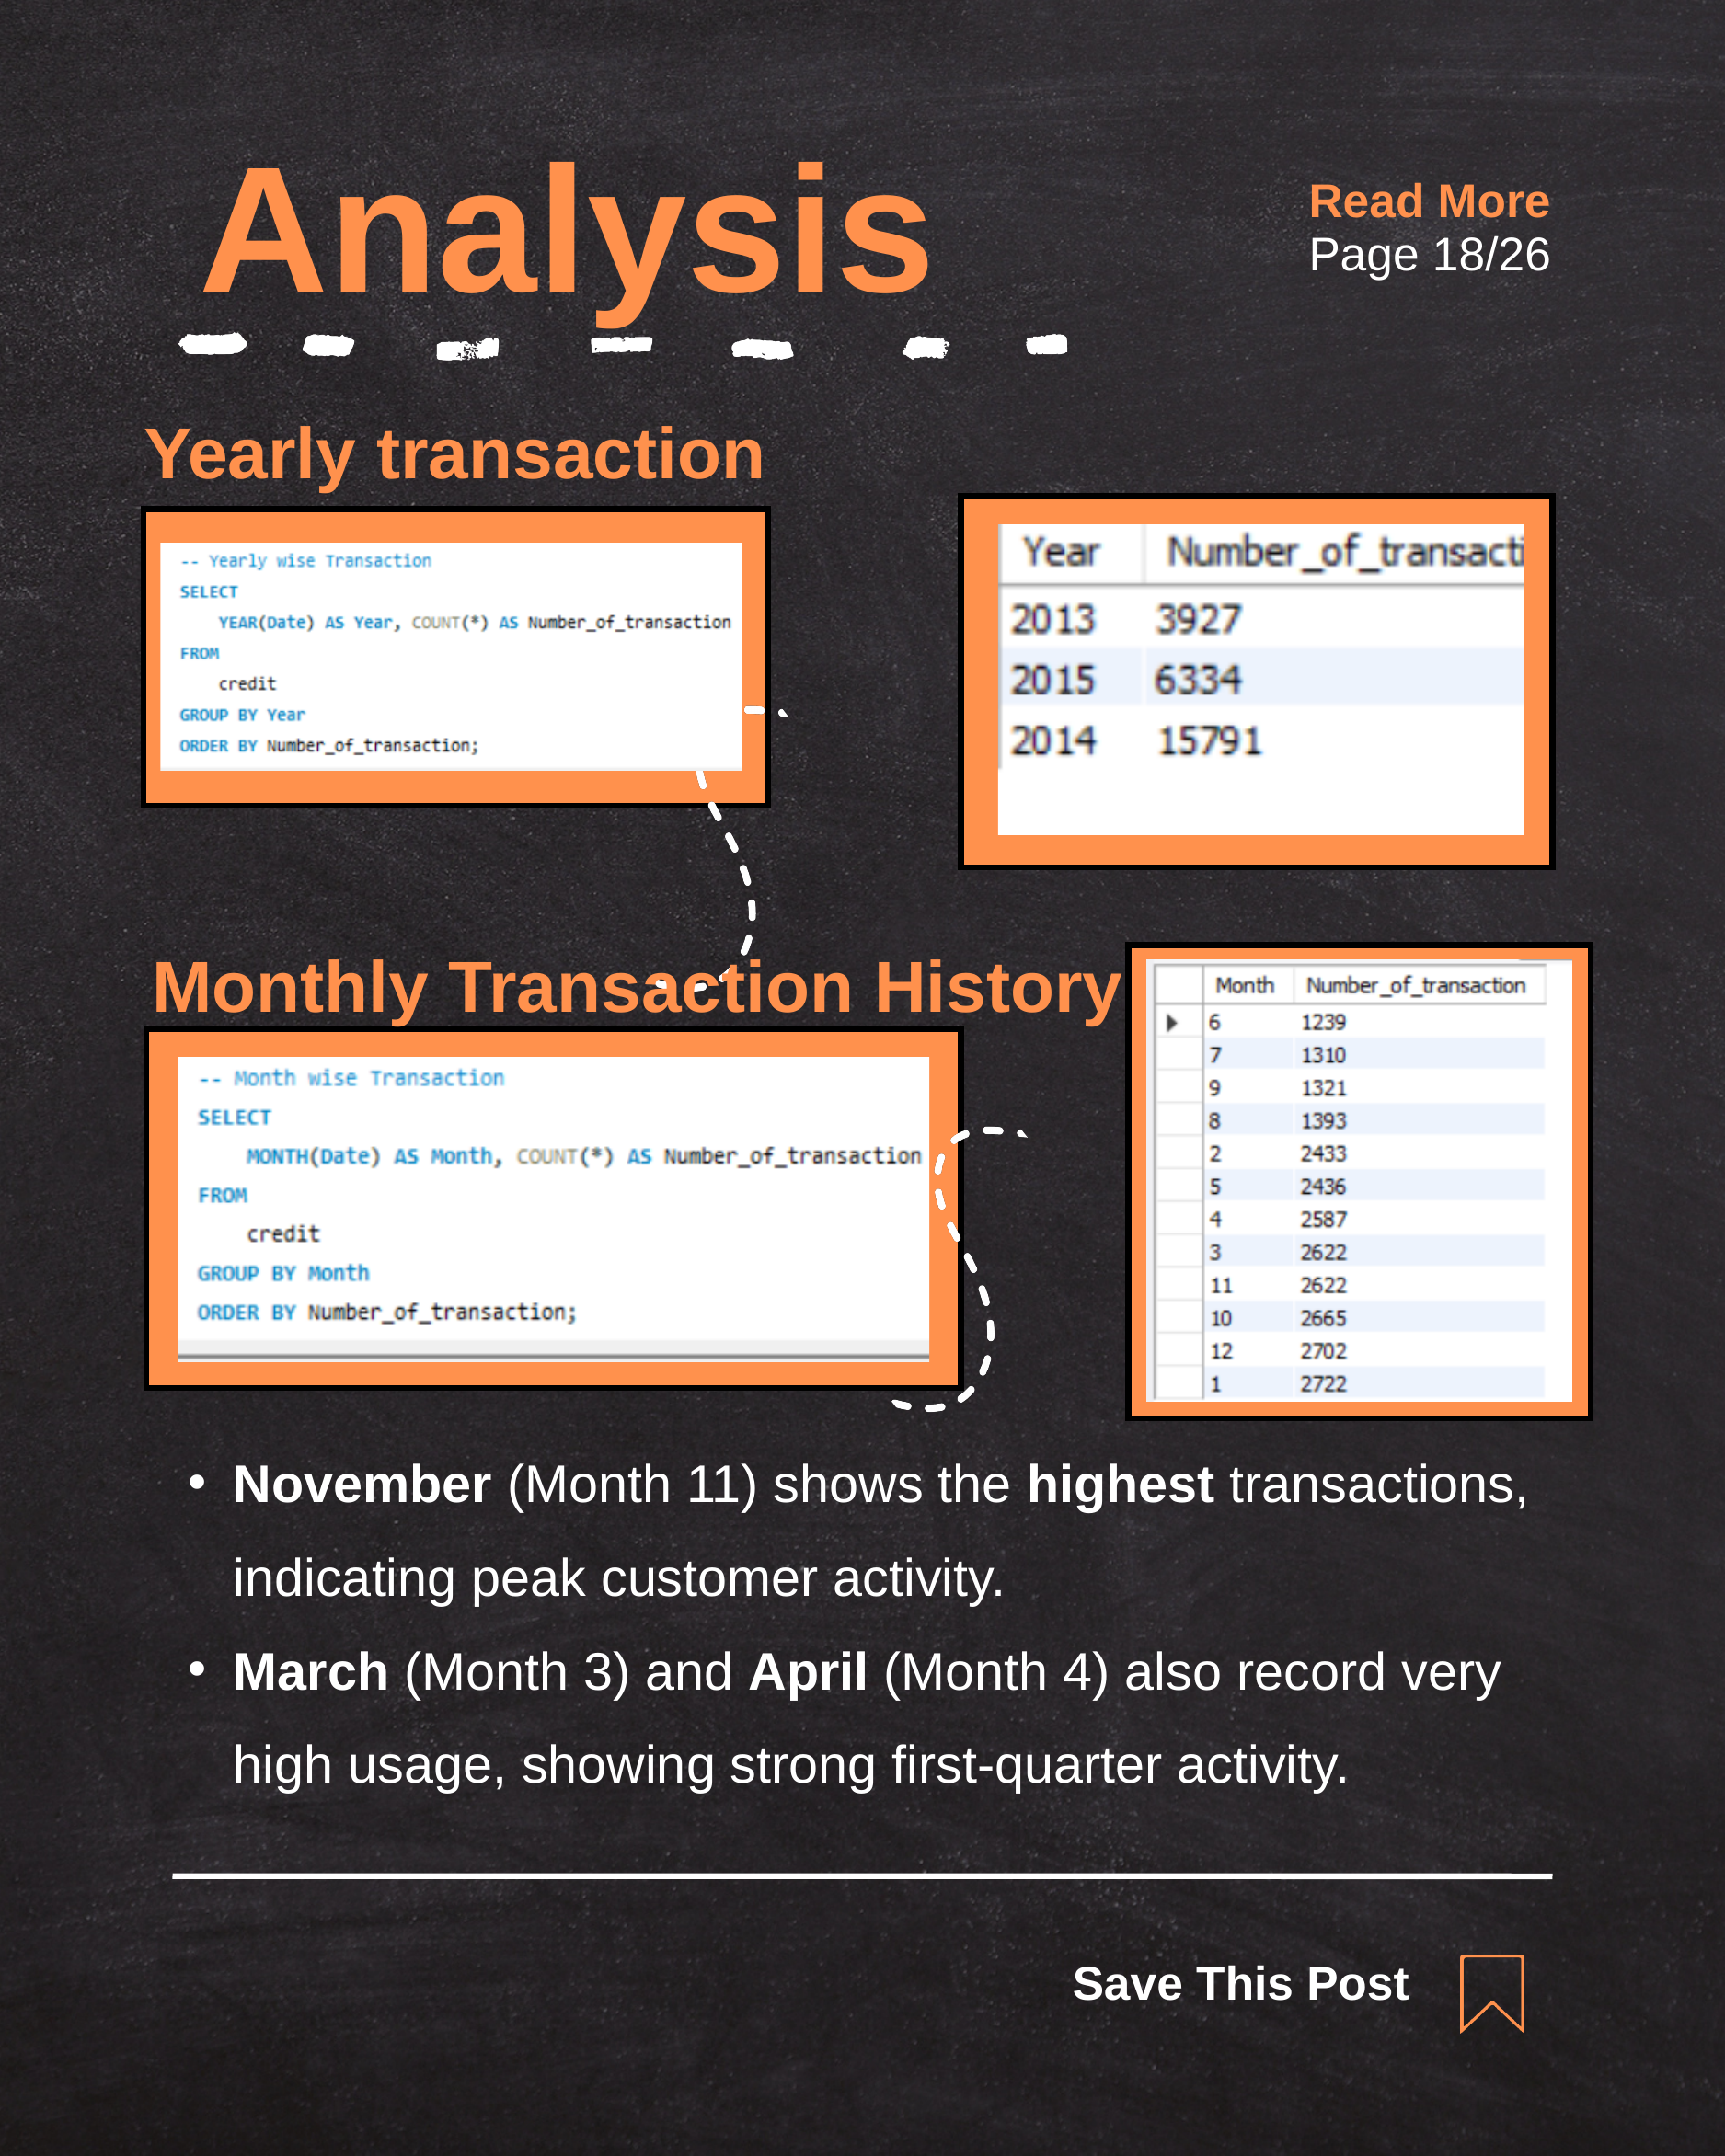

Analysis
Read More
Page 18/26

Yearly transaction

Monthly Transaction History

November (Month 11) shows the highest transactions, indicating peak customer activity.
March (Month 3) and April (Month 4) also record very high usage, showing strong first-quarter activity.

Save This Post